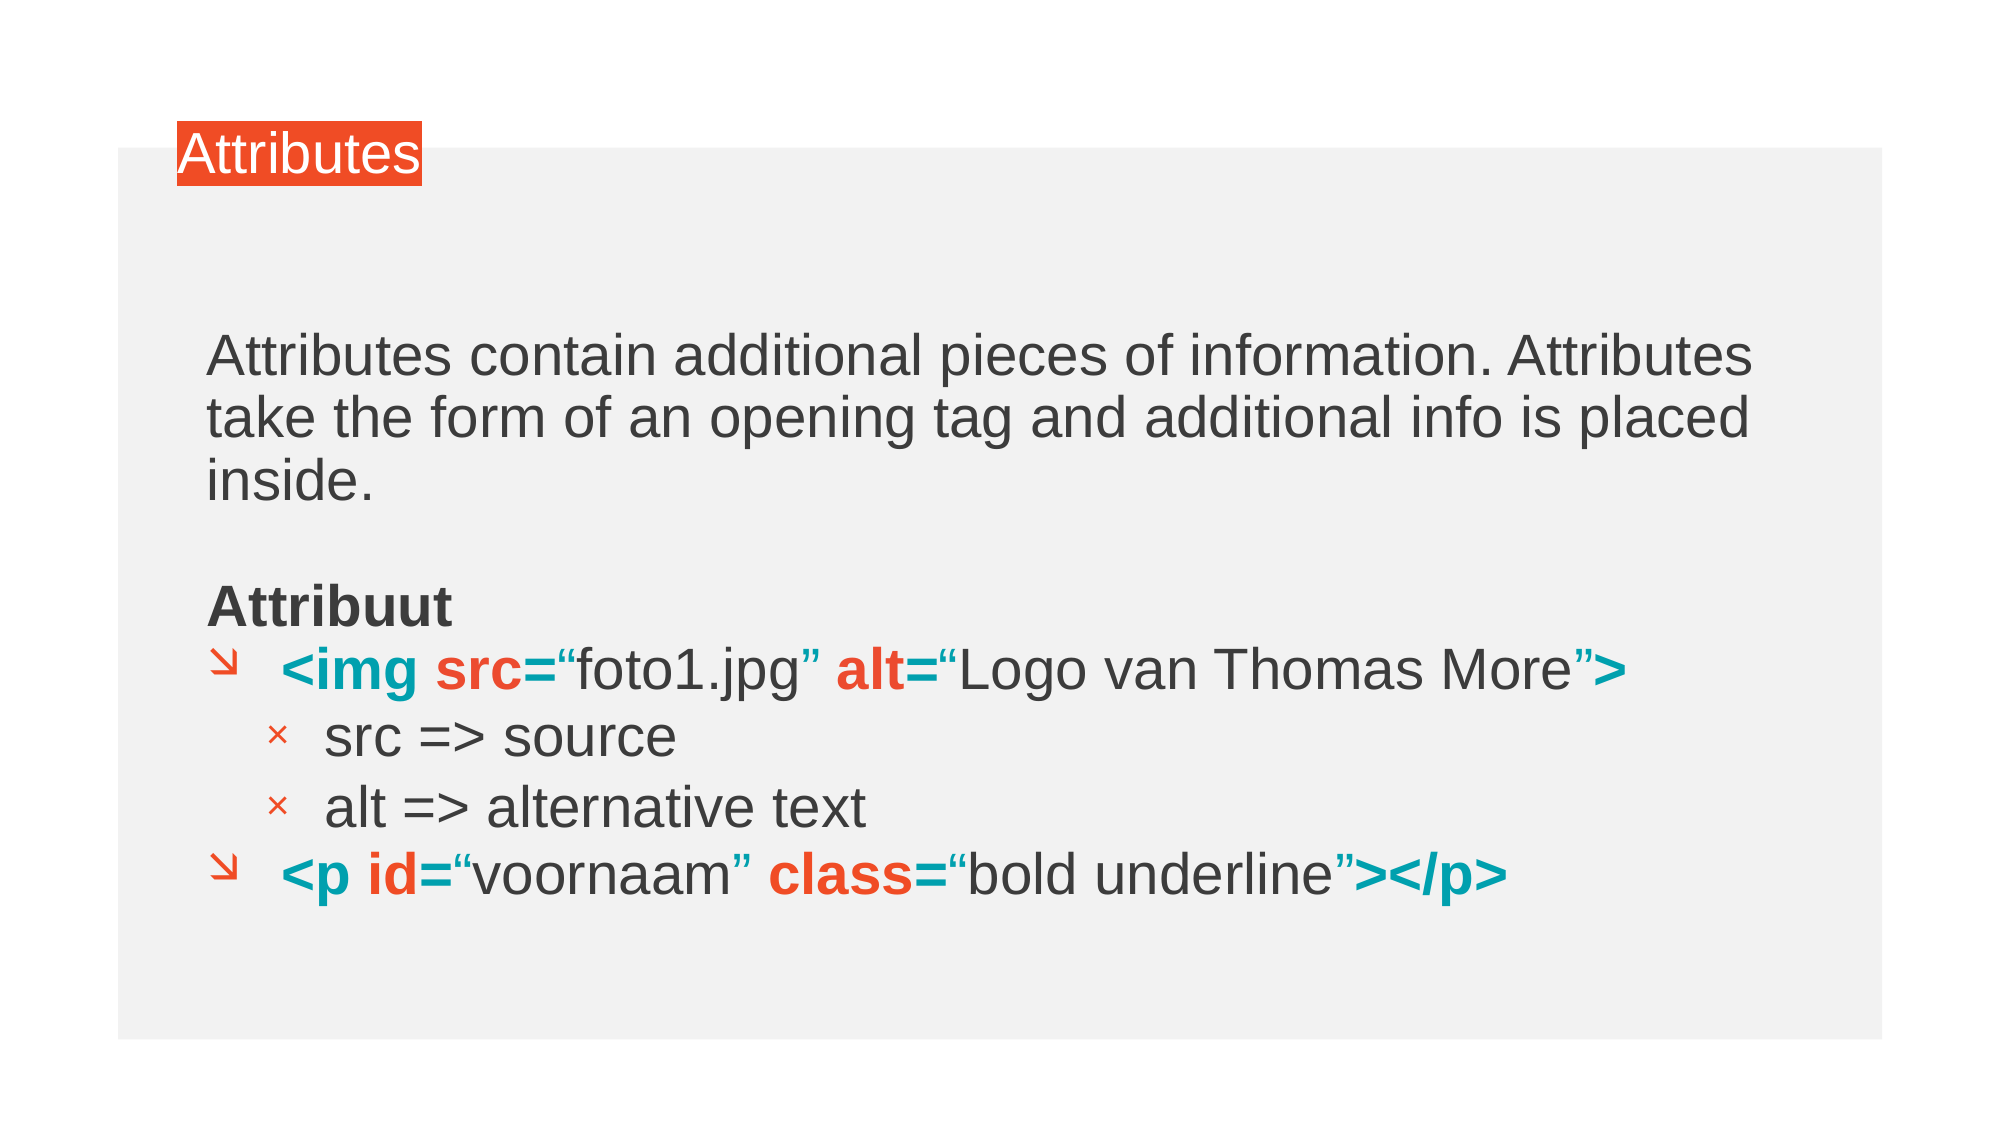

# Attributes
Attributes contain additional pieces of information. Attributes take the form of an opening tag and additional info is placed inside.

Attribuut
<img src=“foto1.jpg” alt=“Logo van Thomas More”>
src => source
alt => alternative text
<p id=“voornaam” class=“bold underline”></p>